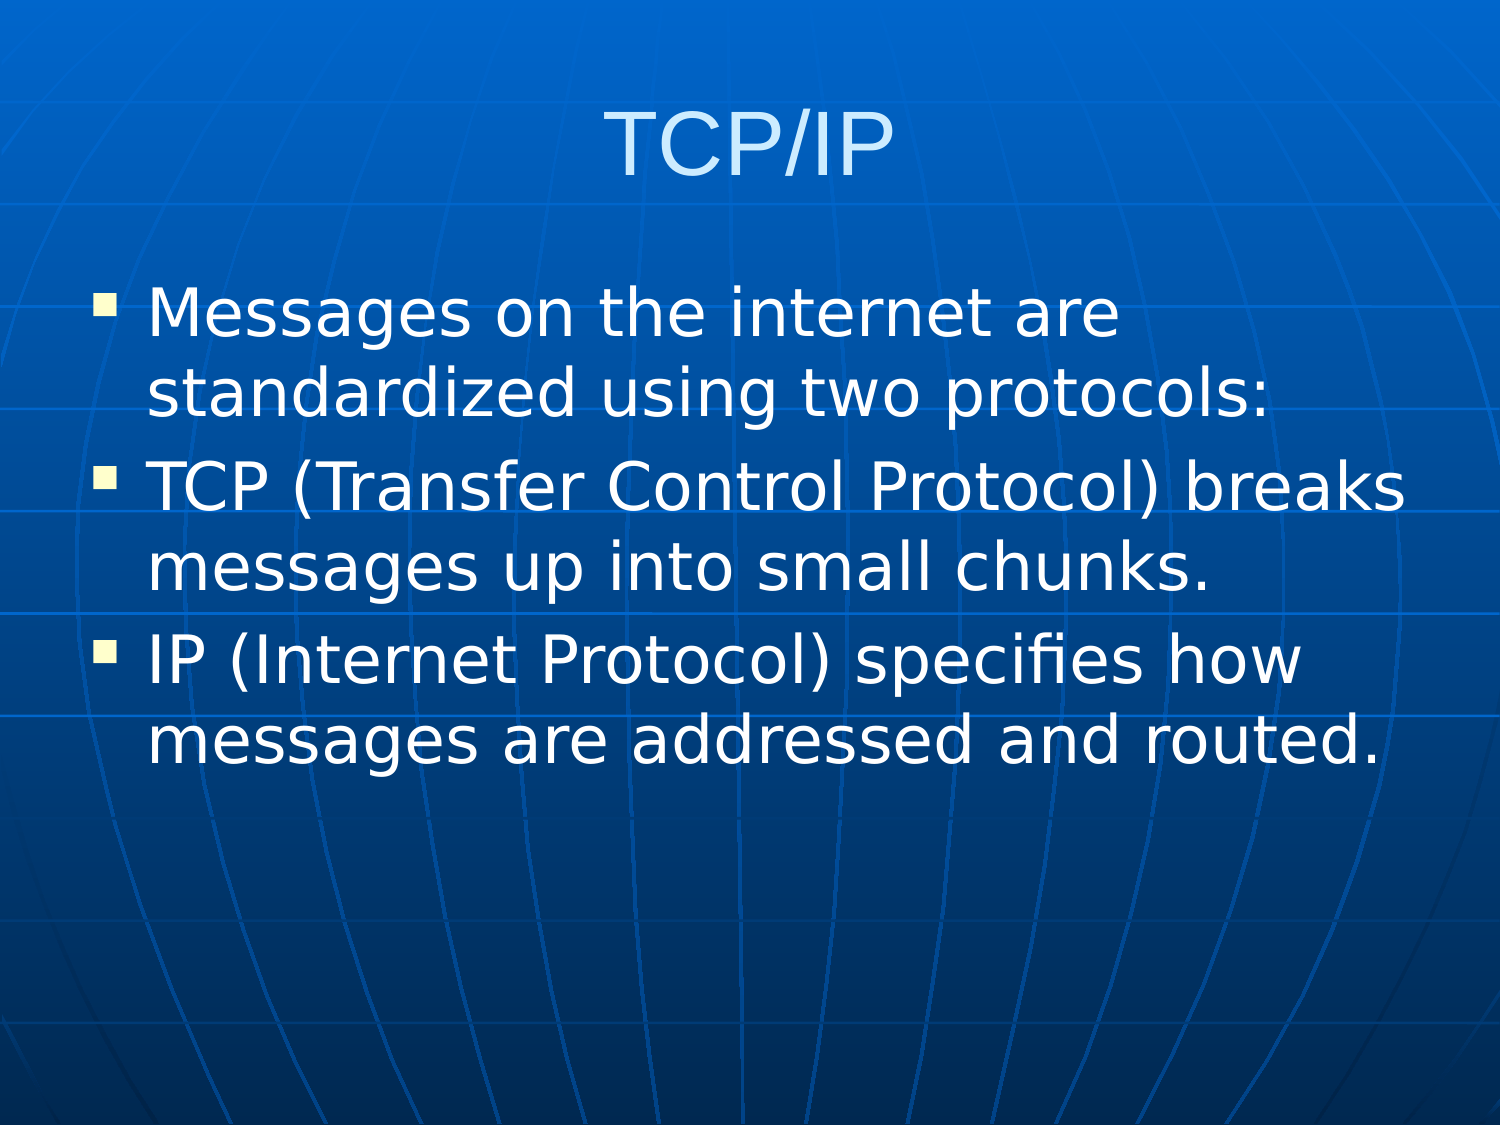

# TCP/IP
Messages on the internet are standardized using two protocols:
TCP (Transfer Control Protocol) breaks messages up into small chunks.
IP (Internet Protocol) specifies how messages are addressed and routed.